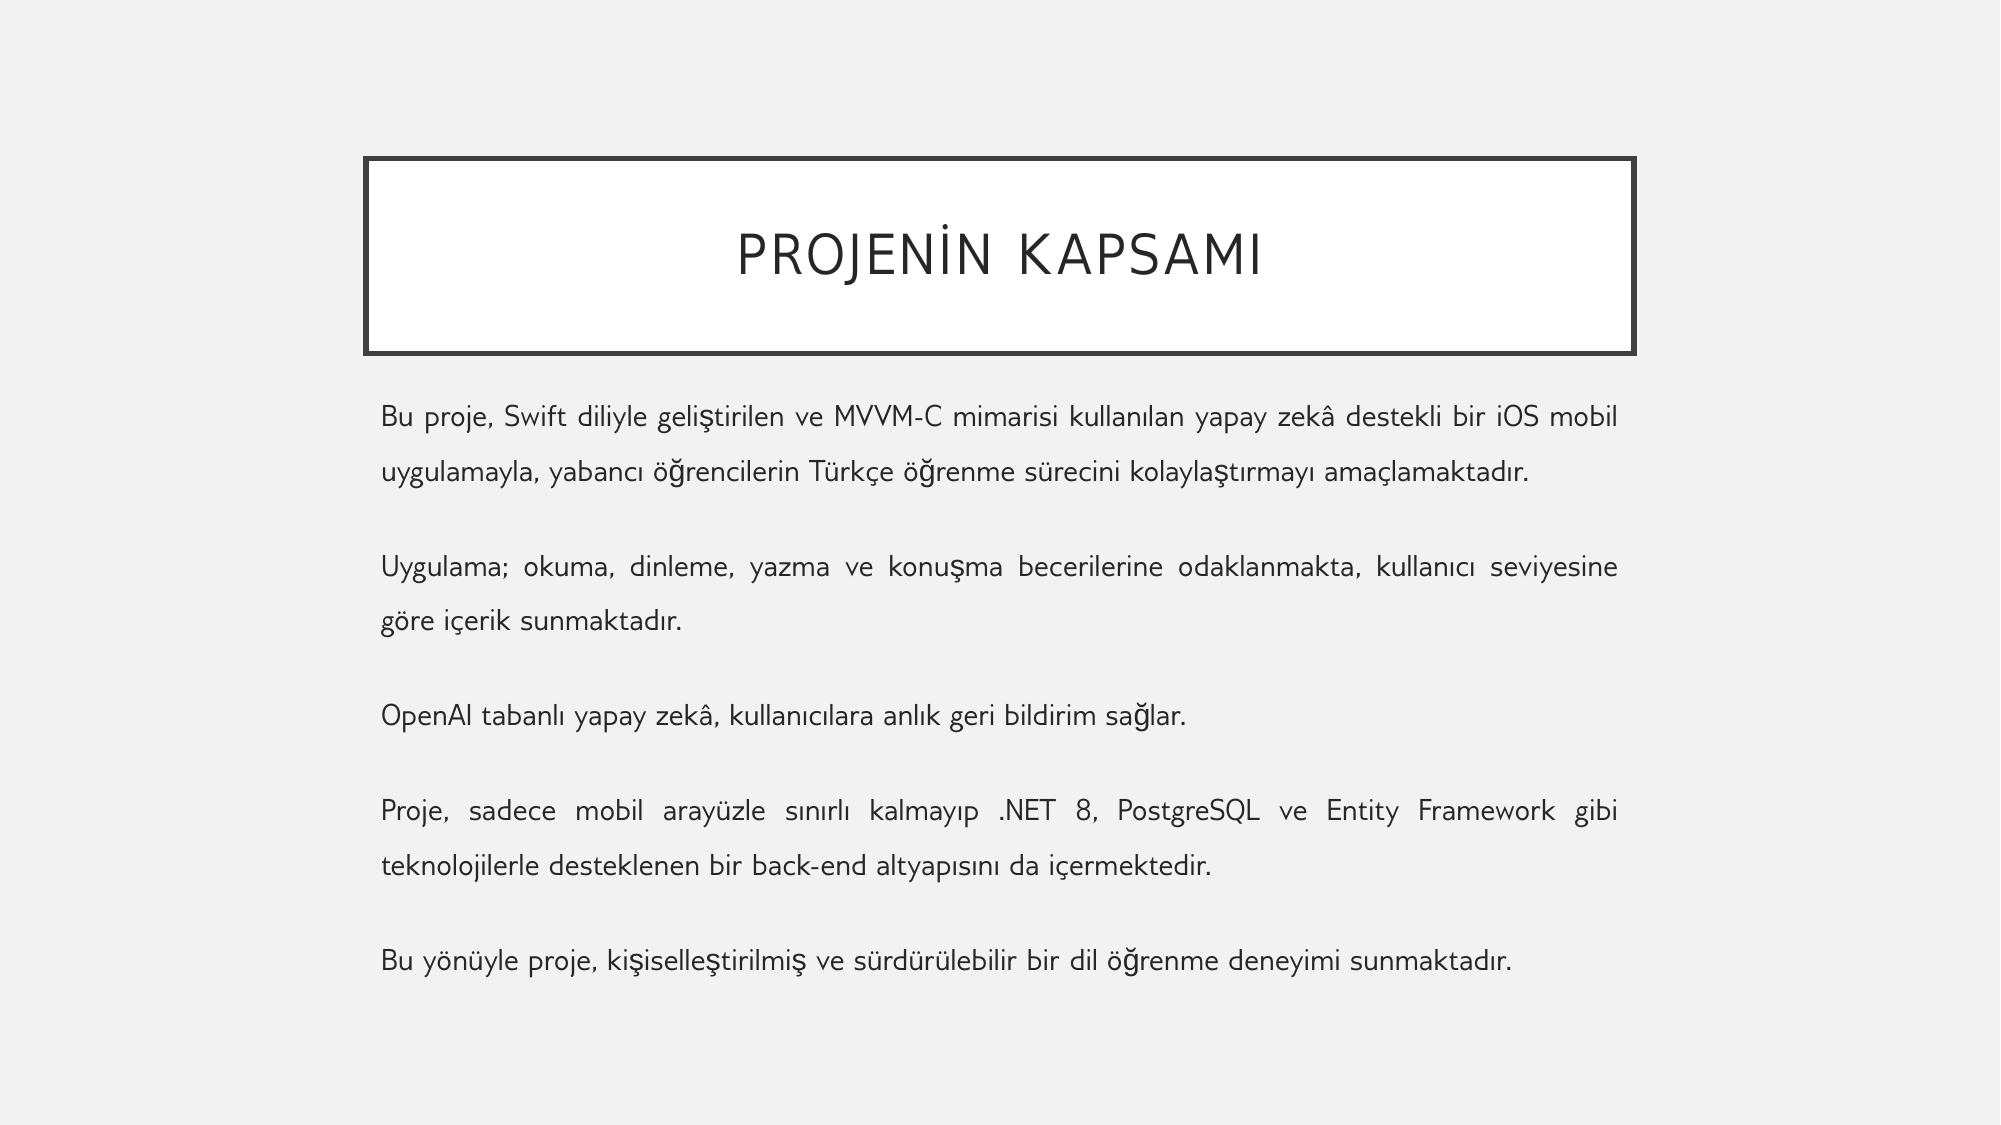

# Projenİn kapsamı
Bu proje, Swift diliyle geliştirilen ve MVVM-C mimarisi kullanılan yapay zekâ destekli bir iOS mobil uygulamayla, yabancı öğrencilerin Türkçe öğrenme sürecini kolaylaştırmayı amaçlamaktadır.
Uygulama; okuma, dinleme, yazma ve konuşma becerilerine odaklanmakta, kullanıcı seviyesine göre içerik sunmaktadır.
OpenAI tabanlı yapay zekâ, kullanıcılara anlık geri bildirim sağlar.
Proje, sadece mobil arayüzle sınırlı kalmayıp .NET 8, PostgreSQL ve Entity Framework gibi teknolojilerle desteklenen bir back-end altyapısını da içermektedir.
Bu yönüyle proje, kişiselleştirilmiş ve sürdürülebilir bir dil öğrenme deneyimi sunmaktadır.